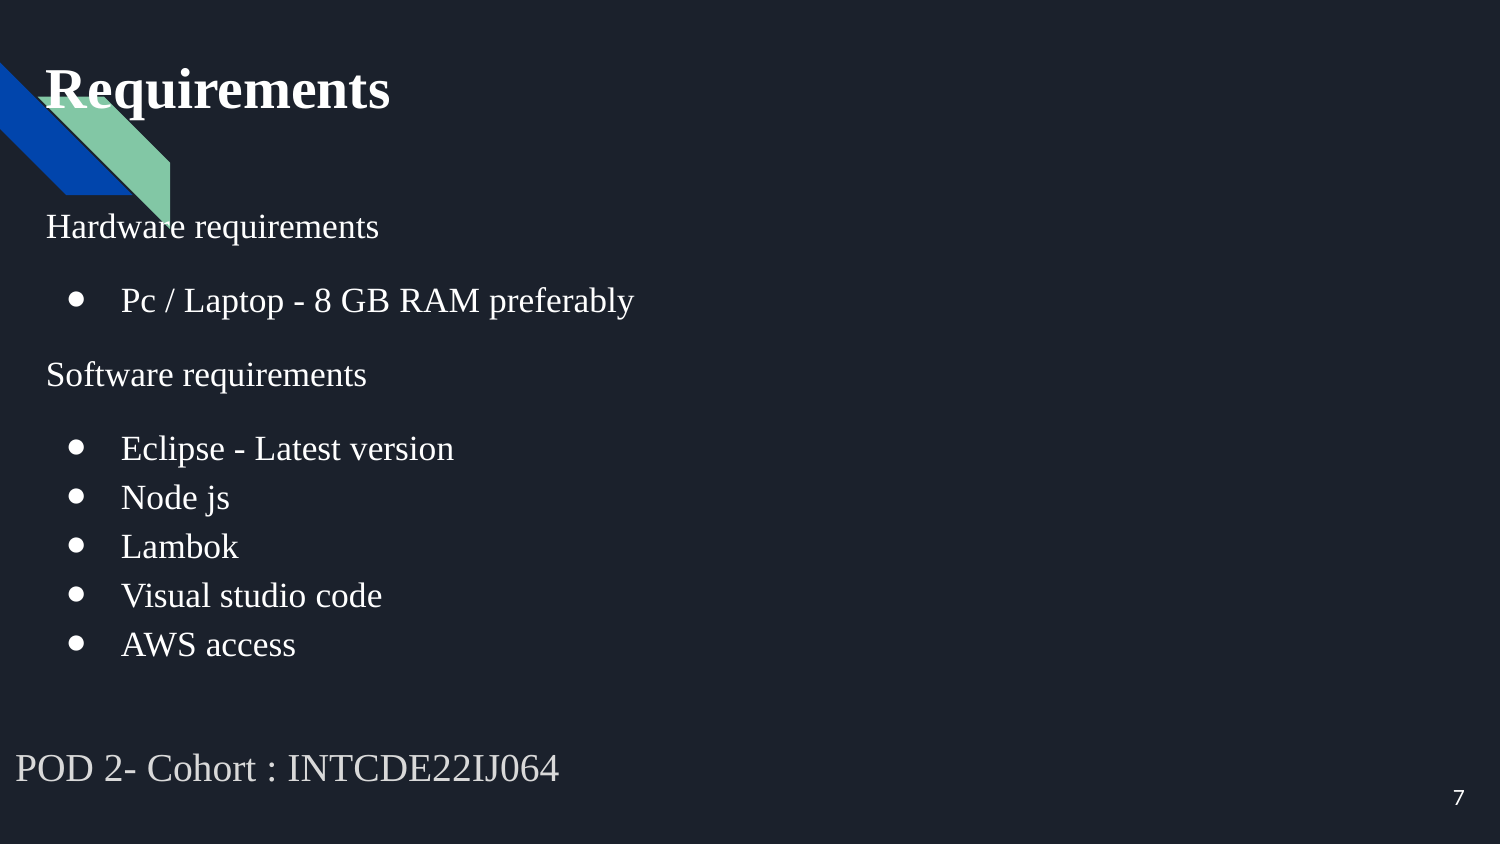

# Requirements
Hardware requirements
Pc / Laptop - 8 GB RAM preferably
Software requirements
Eclipse - Latest version
Node js
Lambok
Visual studio code
AWS access
POD 2- Cohort : INTCDE22IJ064
7